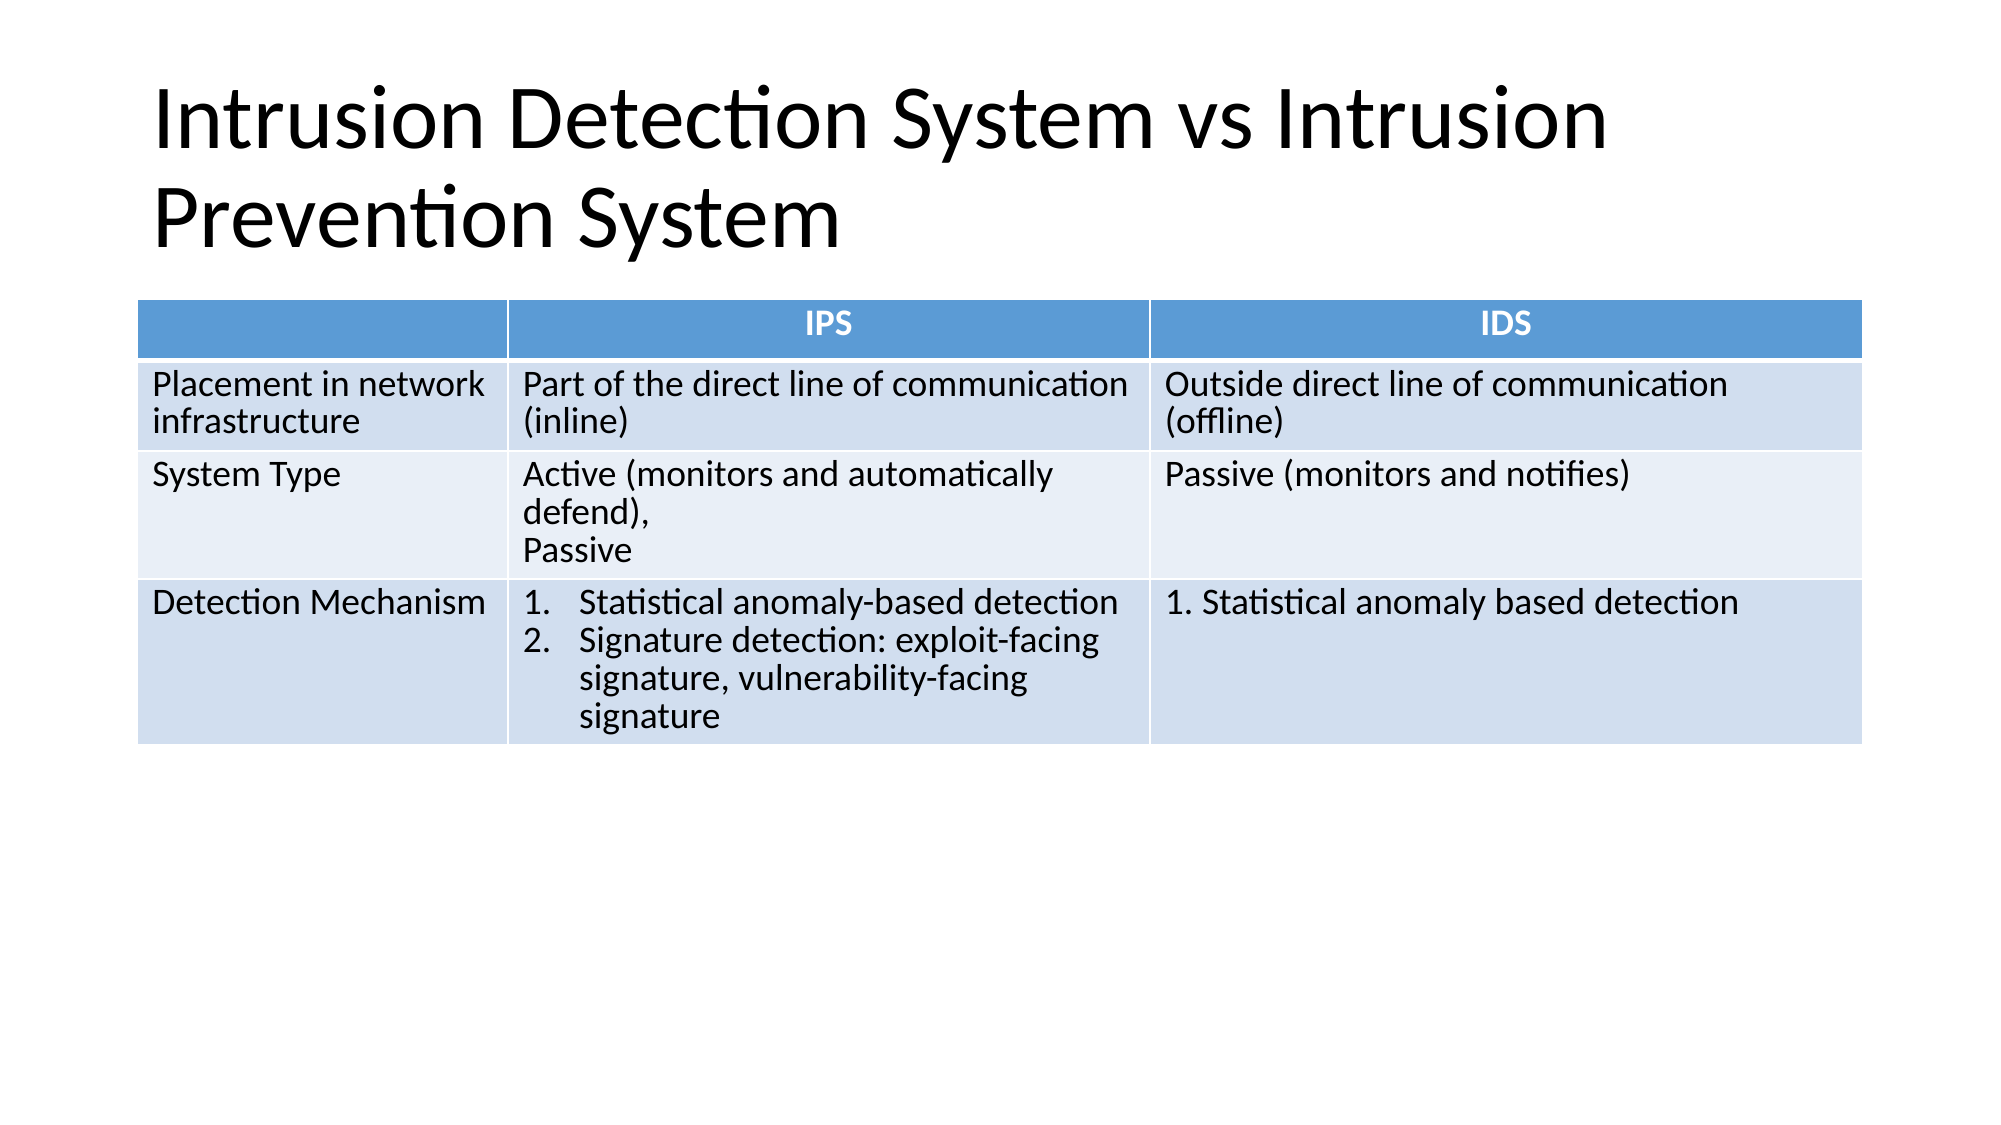

# Intrusion Detection System vs Intrusion Prevention System
|  | IPS | IDS |
| --- | --- | --- |
| Placement in network infrastructure | Part of the direct line of communication (inline) | Outside direct line of communication (offline) |
| System Type | Active (monitors and automatically defend), Passive | Passive (monitors and notifies) |
| Detection Mechanism | Statistical anomaly-based detection Signature detection: exploit-facing signature, vulnerability-facing signature | 1. Statistical anomaly based detection |